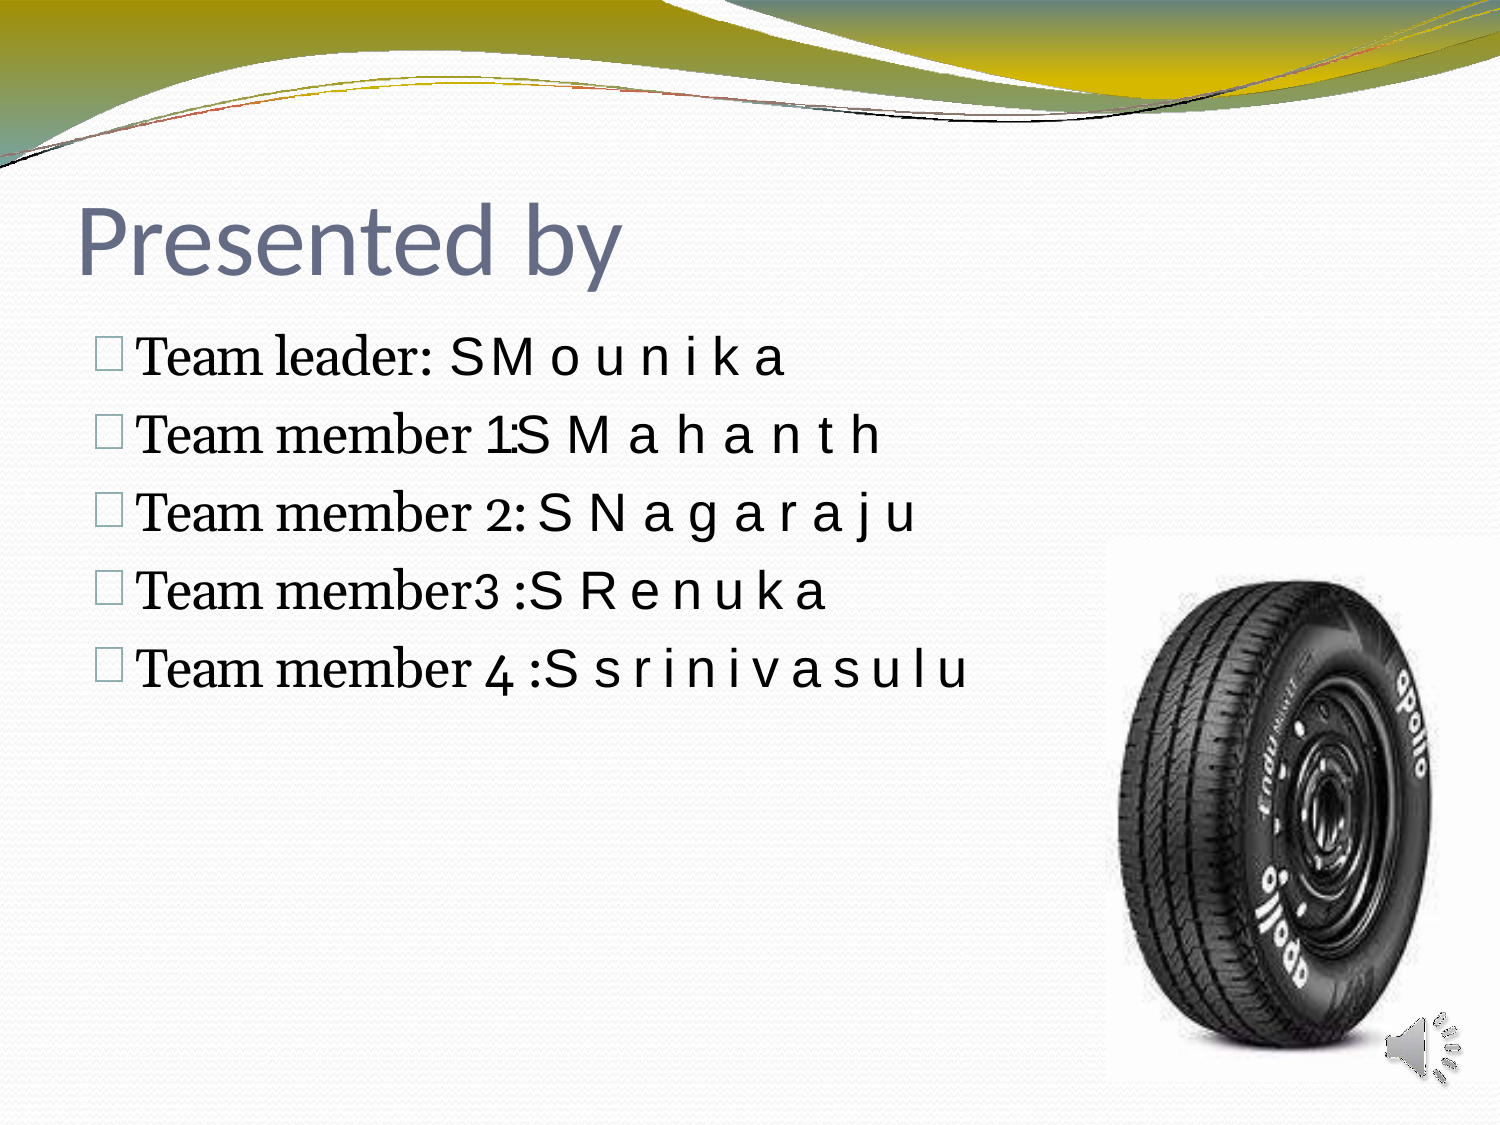

# Presented by
Team leader: S Mounika
Team member 1:S Mahanth
Team member 2: S Nagaraju
Team member3 :S Renuka
Team member 4 :S srinivasulu